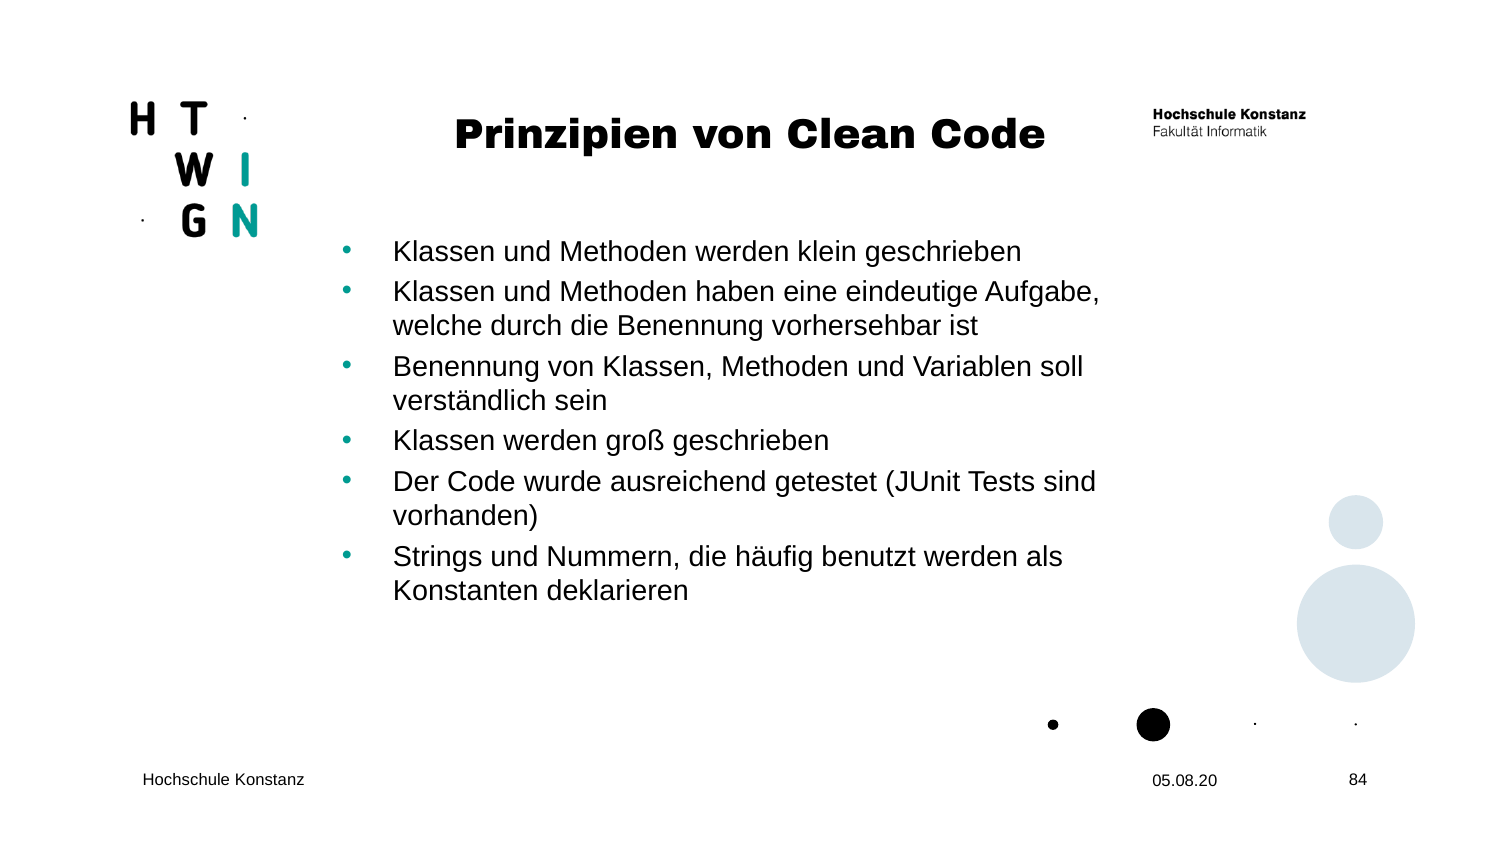

Prinzipien von Clean Code
Klassen und Methoden werden klein geschrieben
Klassen und Methoden haben eine eindeutige Aufgabe, welche durch die Benennung vorhersehbar ist
Benennung von Klassen, Methoden und Variablen soll verständlich sein
Klassen werden groß geschrieben
Der Code wurde ausreichend getestet (JUnit Tests sind vorhanden)
Strings und Nummern, die häufig benutzt werden als Konstanten deklarieren